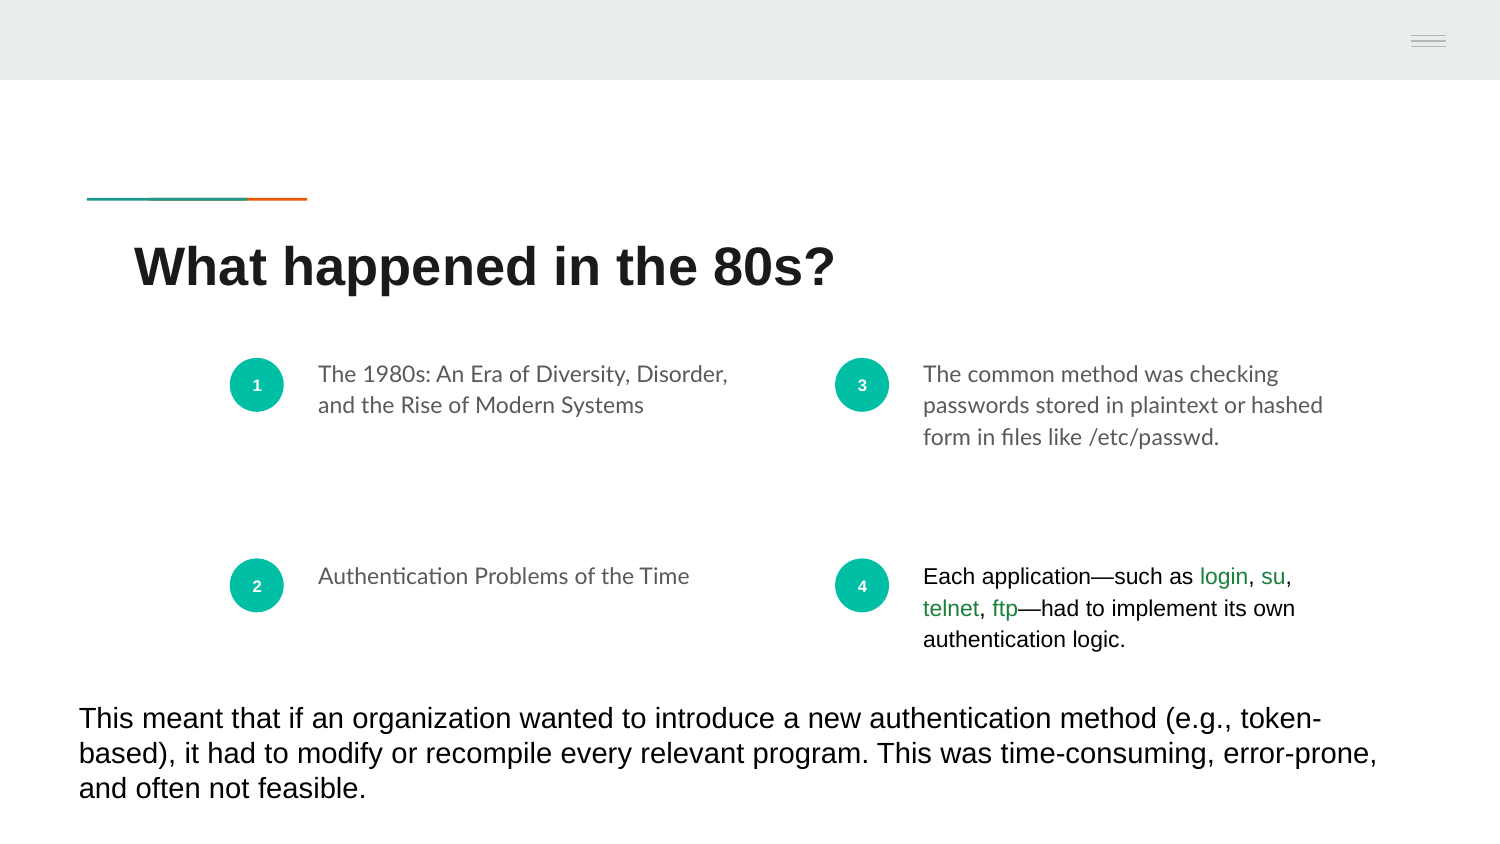

# What happened in the 80s?
The 1980s: An Era of Diversity, Disorder, and the Rise of Modern Systems
The common method was checking passwords stored in plaintext or hashed form in files like /etc/passwd.
1
3
Authentication Problems of the Time
Each application—such as login, su, telnet, ftp—had to implement its own authentication logic.
2
4
This meant that if an organization wanted to introduce a new authentication method (e.g., token-based), it had to modify or recompile every relevant program. This was time-consuming, error-prone, and often not feasible.